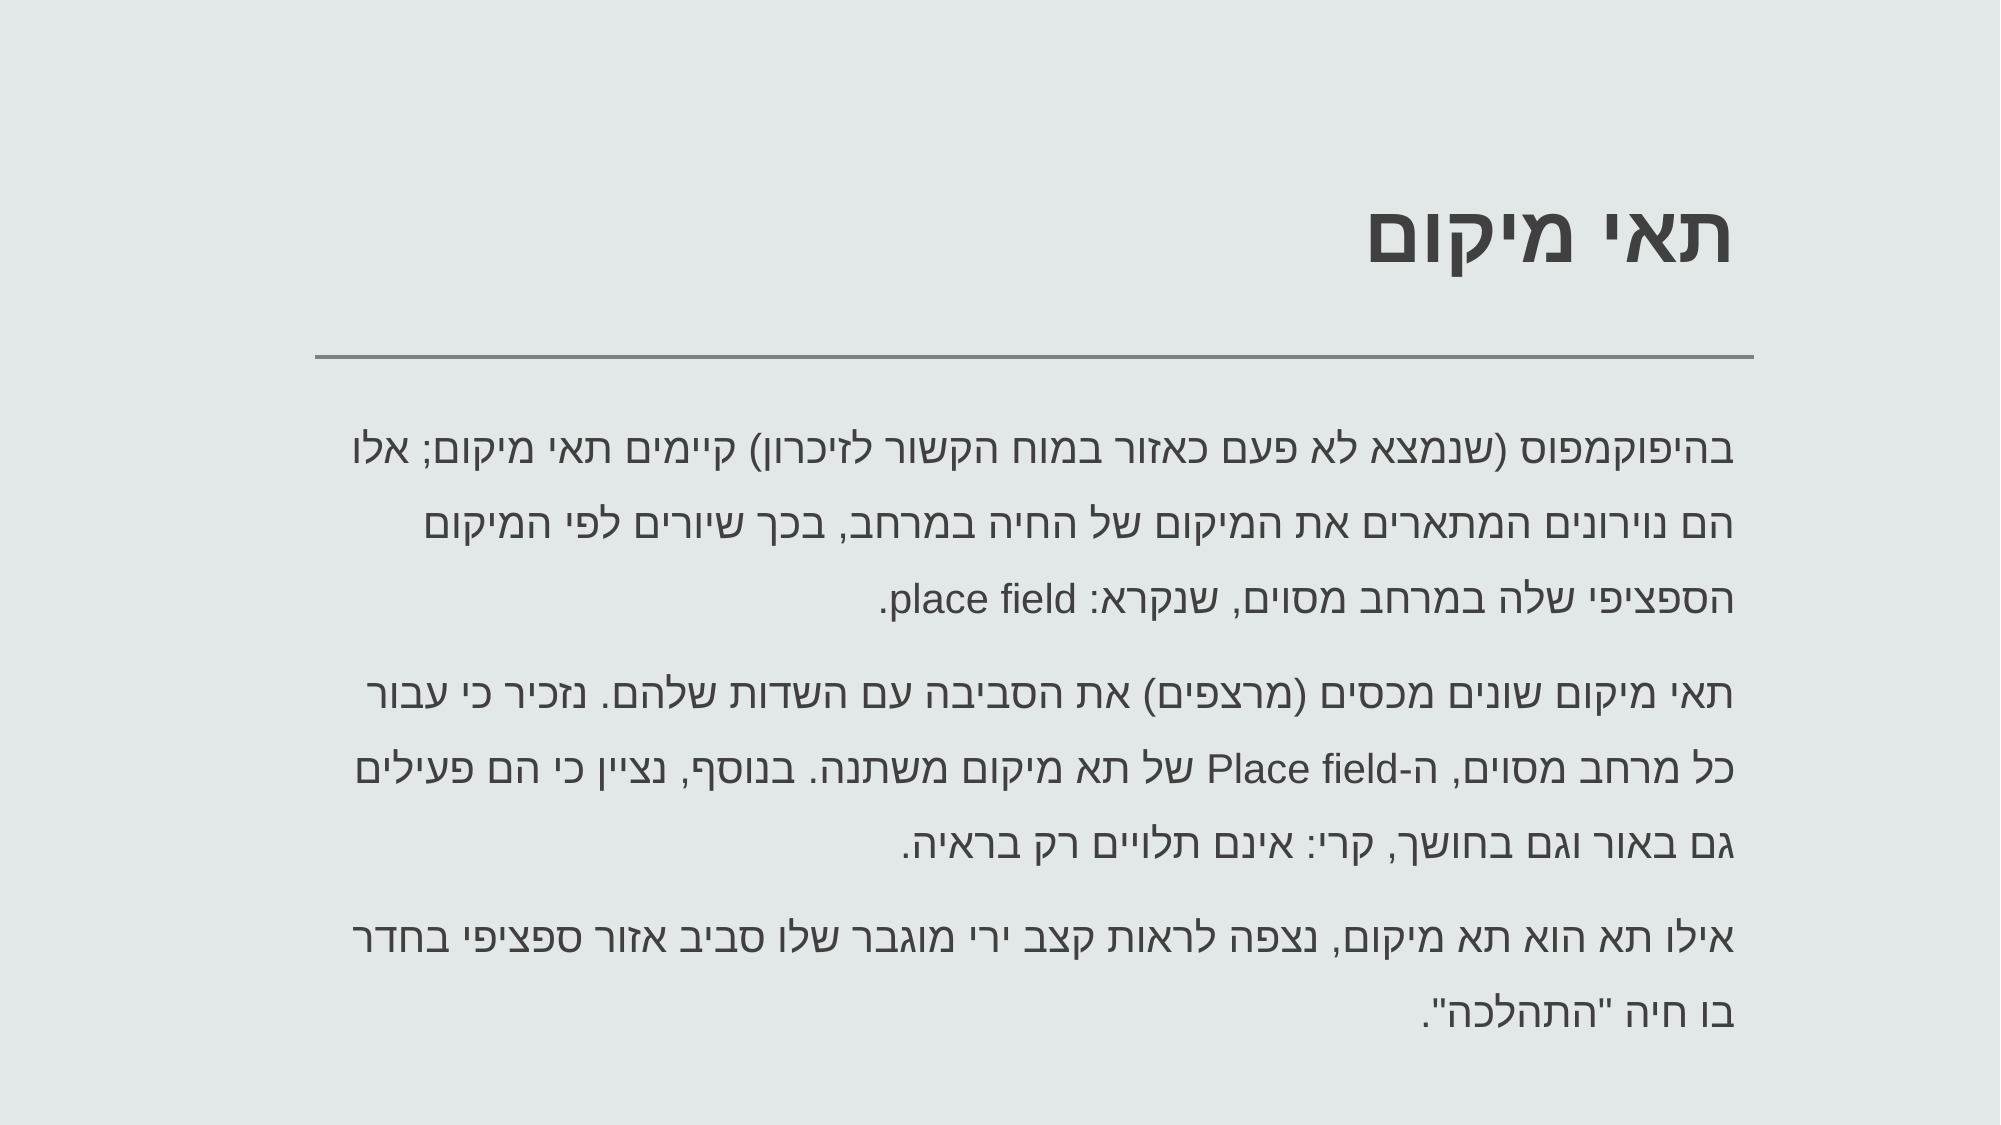

# תאי מיקום
בהיפוקמפוס (שנמצא לא פעם כאזור במוח הקשור לזיכרון) קיימים תאי מיקום; אלו הם נוירונים המתארים את המיקום של החיה במרחב, בכך שיורים לפי המיקום הספציפי שלה במרחב מסוים, שנקרא: place field.
תאי מיקום שונים מכסים (מרצפים) את הסביבה עם השדות שלהם. נזכיר כי עבור כל מרחב מסוים, ה-Place field של תא מיקום משתנה. בנוסף, נציין כי הם פעילים גם באור וגם בחושך, קרי: אינם תלויים רק בראיה.
אילו תא הוא תא מיקום, נצפה לראות קצב ירי מוגבר שלו סביב אזור ספציפי בחדר בו חיה "התהלכה".